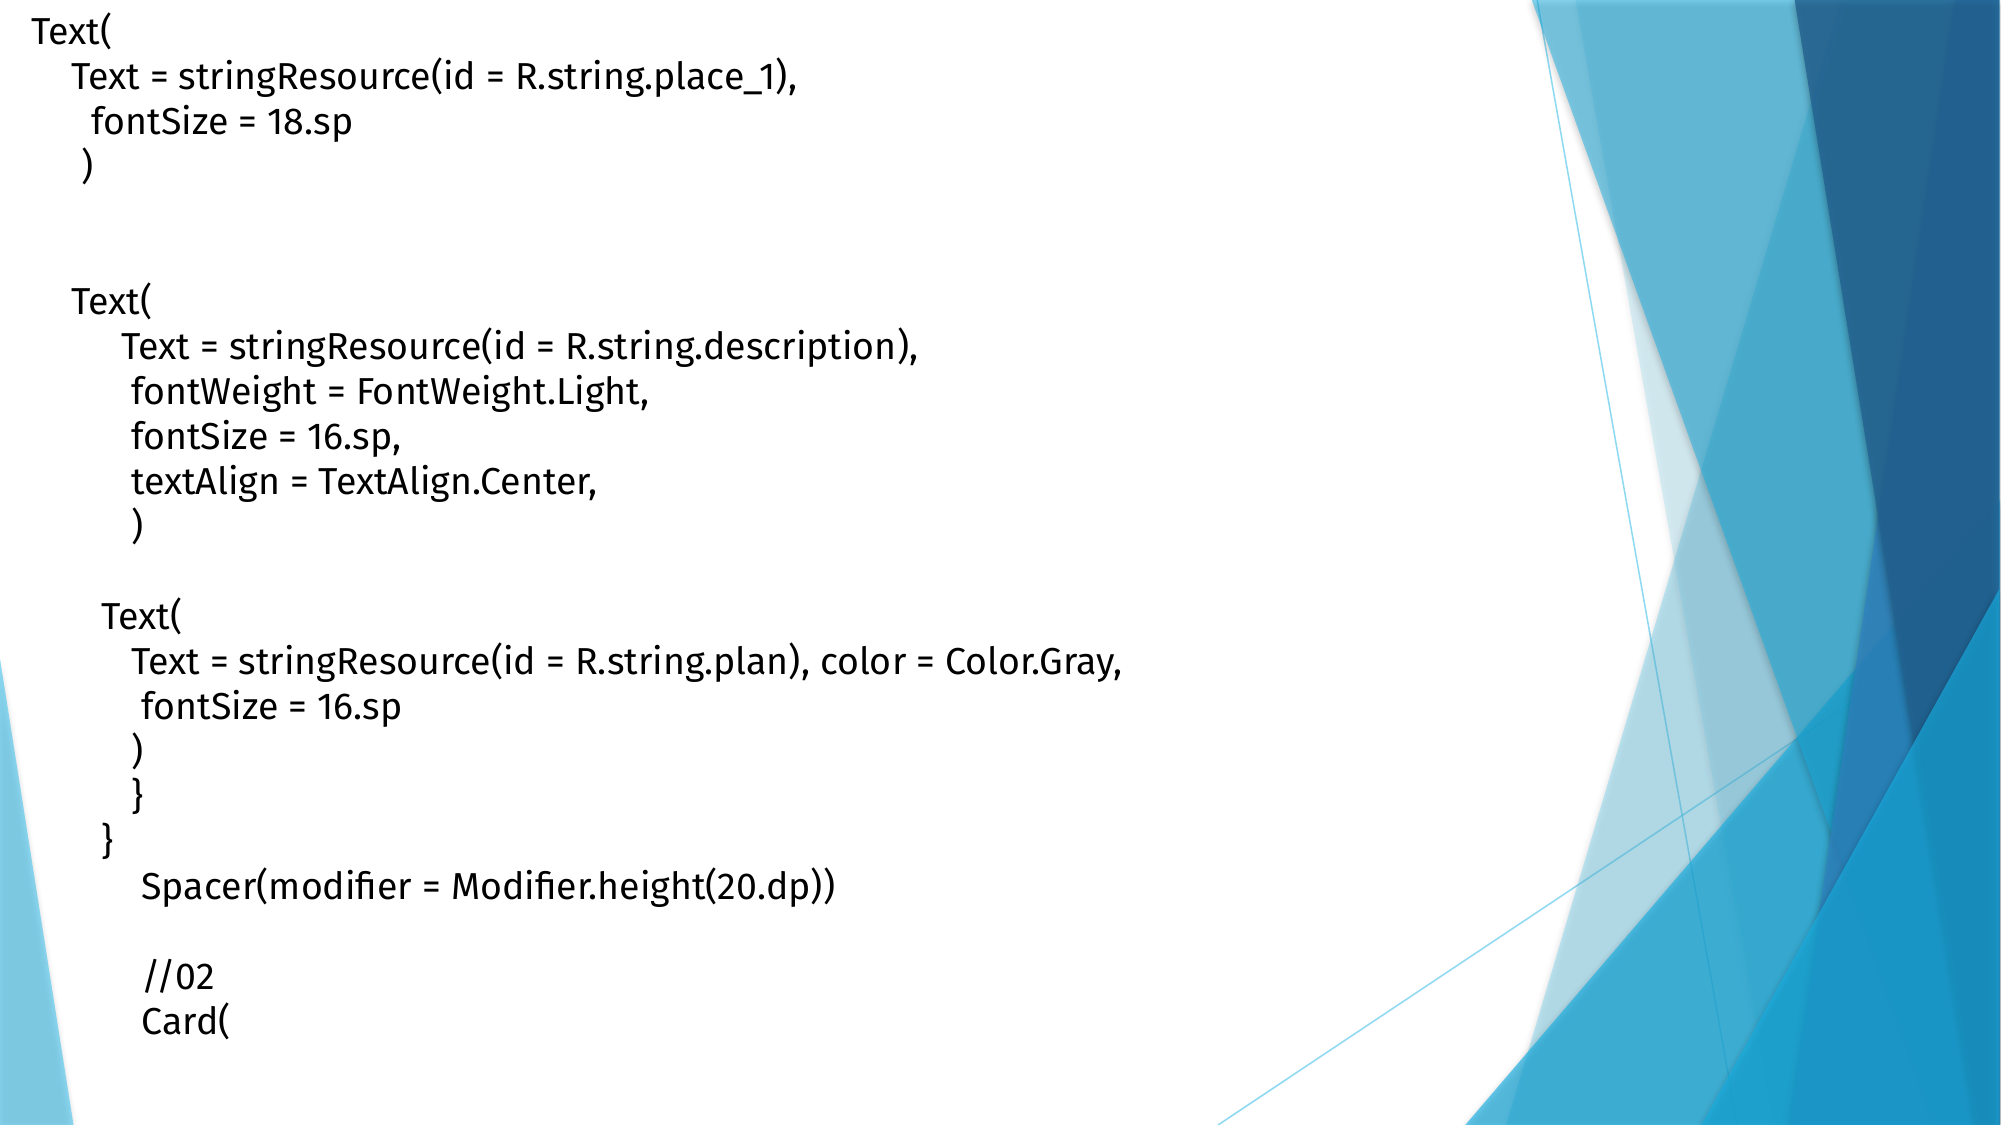

Text(
    Text = stringResource(id = R.string.place_1),
      fontSize = 18.sp
     )

    Text(
         Text = stringResource(id = R.string.description),
          fontWeight = FontWeight.Light,
          fontSize = 16.sp,
          textAlign = TextAlign.Center,
          )

       Text(
          Text = stringResource(id = R.string.plan), color = Color.Gray,
           fontSize = 16.sp
          )
          }
       }
           Spacer(modifier = Modifier.height(20.dp))

           //02
           Card(